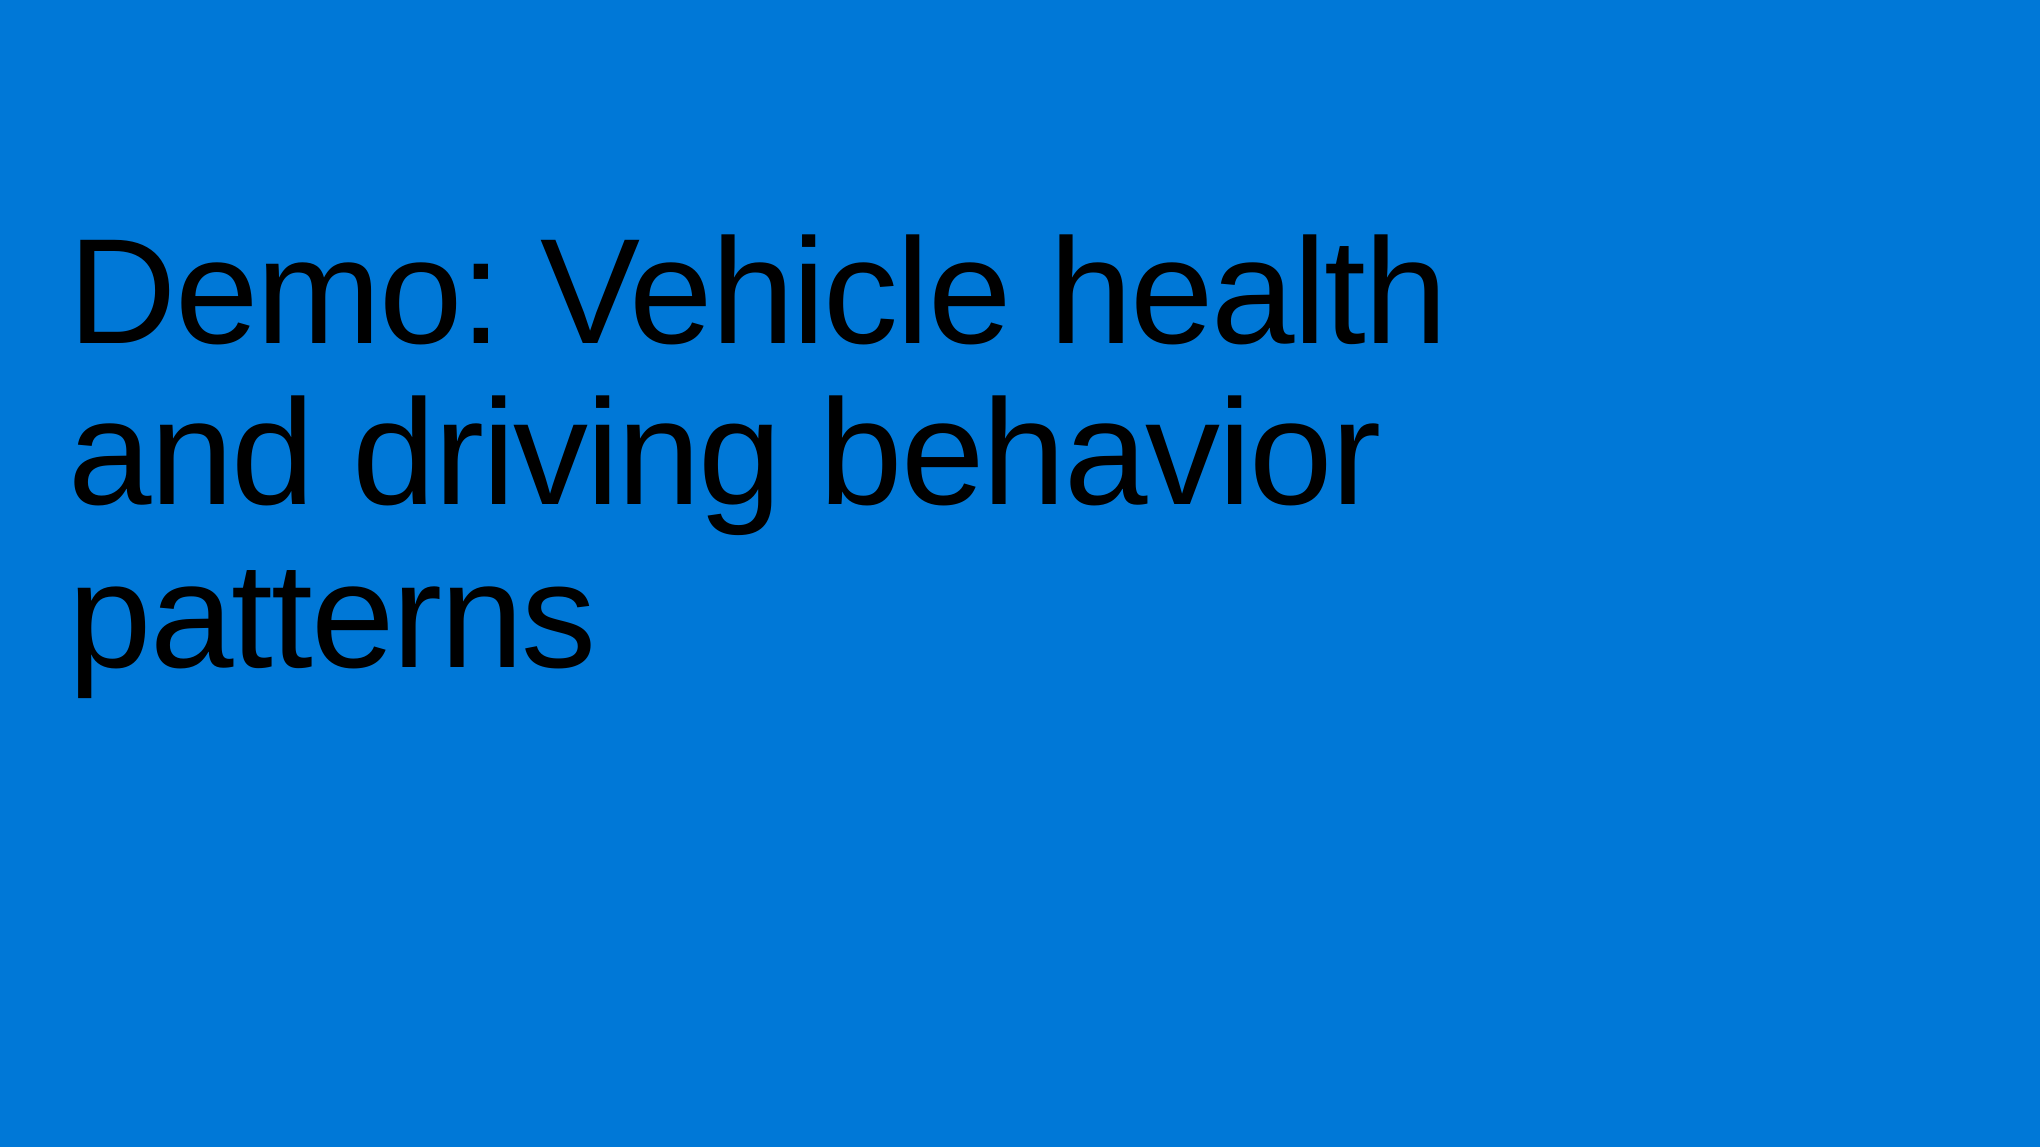

# Demo: Vehicle health and driving behavior patterns